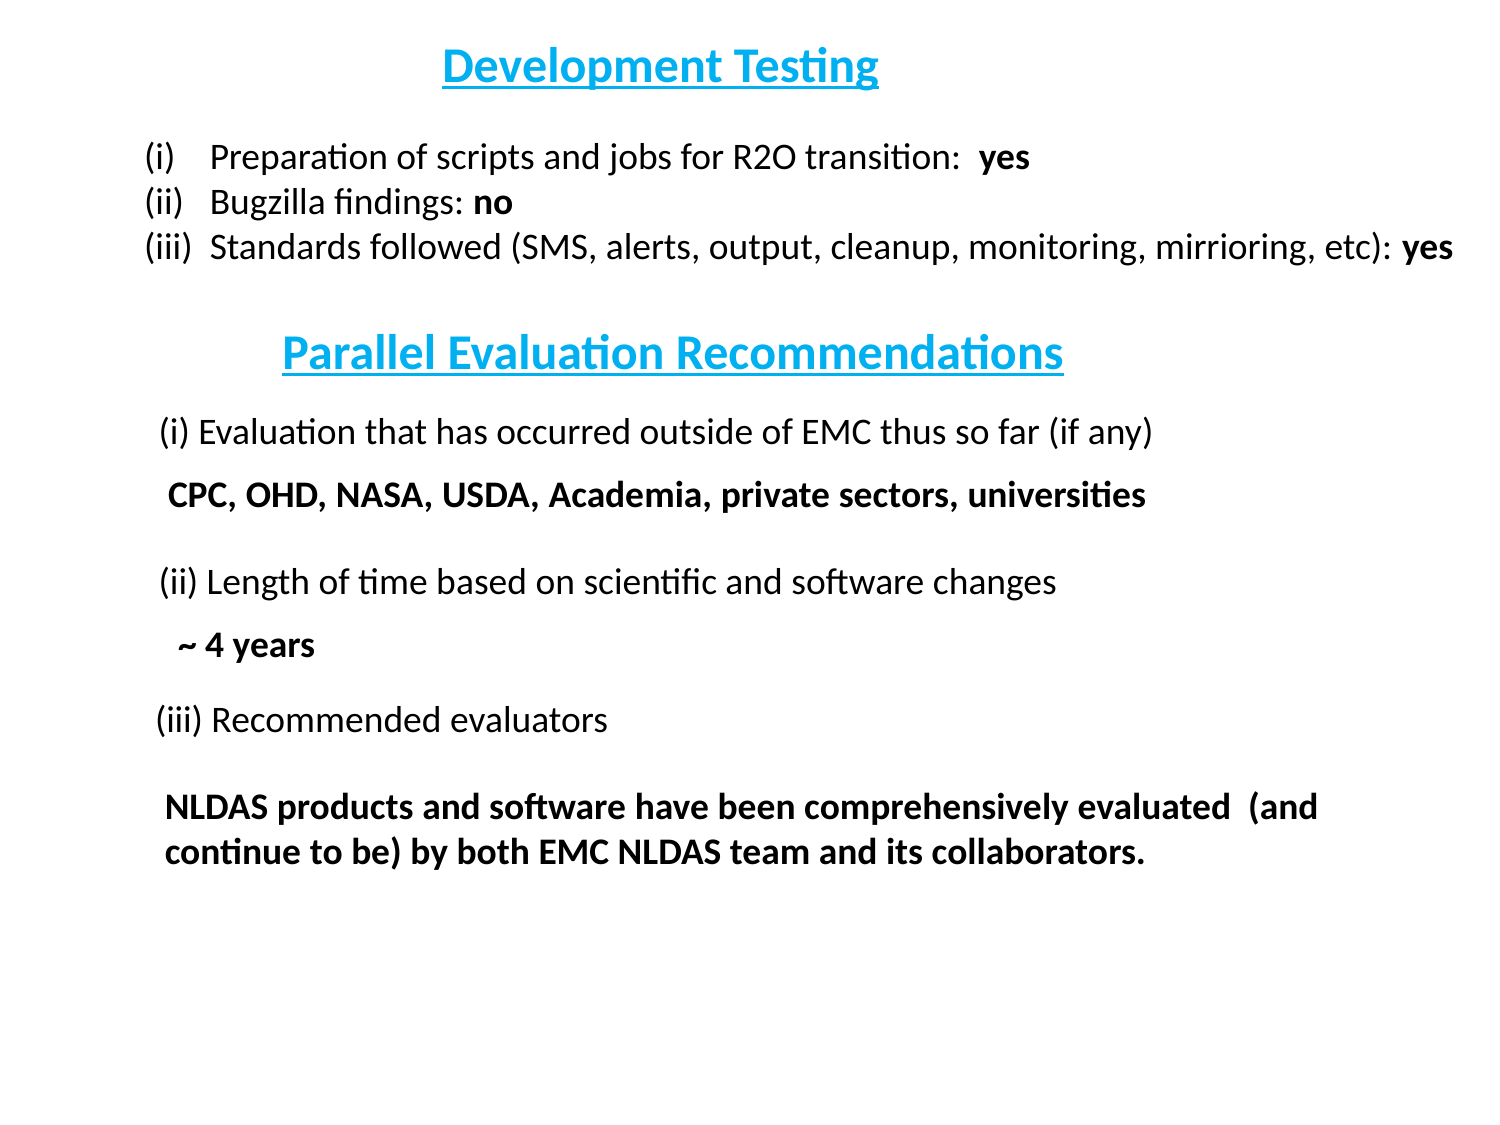

Development Testing
Preparation of scripts and jobs for R2O transition:  yes
Bugzilla findings: no
Standards followed (SMS, alerts, output, cleanup, monitoring, mirrioring, etc): yes
Parallel Evaluation Recommendations
(i) Evaluation that has occurred outside of EMC thus so far (if any)
CPC, OHD, NASA, USDA, Academia, private sectors, universities
(ii) Length of time based on scientific and software changes
~ 4 years
(iii) Recommended evaluators
NLDAS products and software have been comprehensively evaluated  (and continue to be) by both EMC NLDAS team and its collaborators.